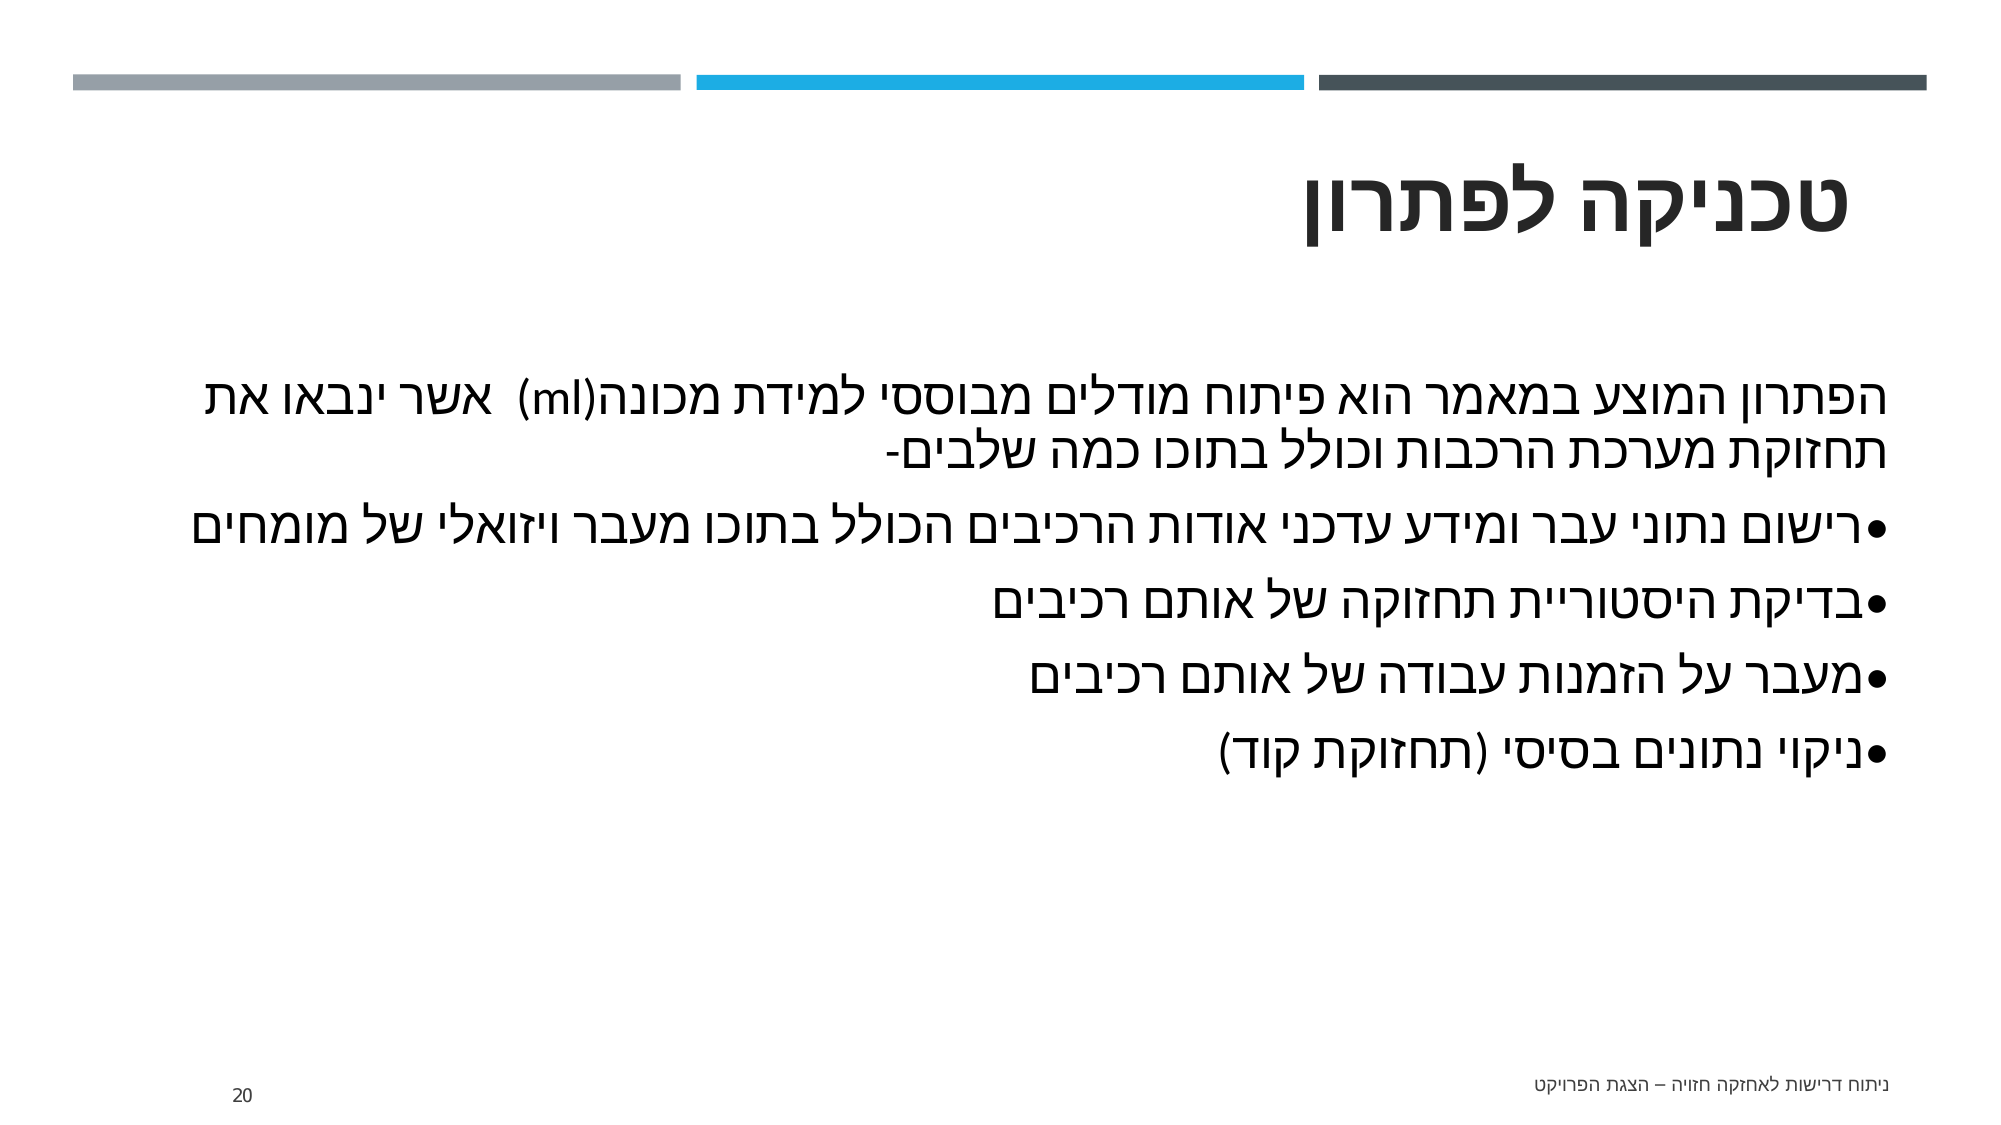

# טכניקה לפתרון
הפתרון המוצע במאמר הוא פיתוח מודלים מבוססי למידת מכונה(ml)  אשר ינבאו את תחזוקת מערכת הרכבות וכולל בתוכו כמה שלבים-
•רישום נתוני עבר ומידע עדכני אודות הרכיבים הכולל בתוכו מעבר ויזואלי של מומחים
•בדיקת היסטוריית תחזוקה של אותם רכיבים
•מעבר על הזמנות עבודה של אותם רכיבים
•ניקוי נתונים בסיסי (תחזוקת קוד)